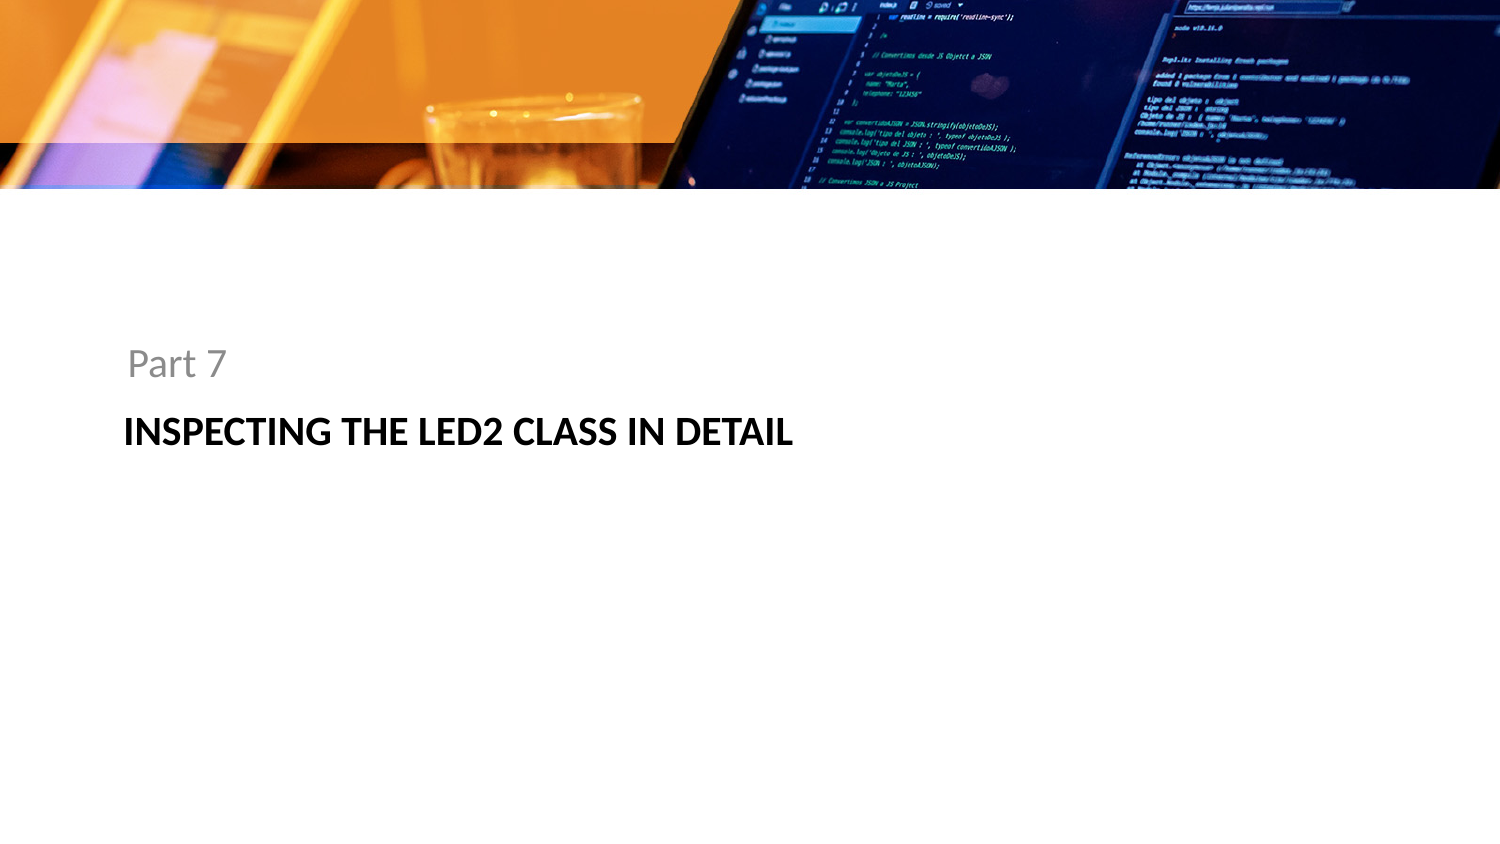

Part 7
# Inspecting the LED2 Class in detail